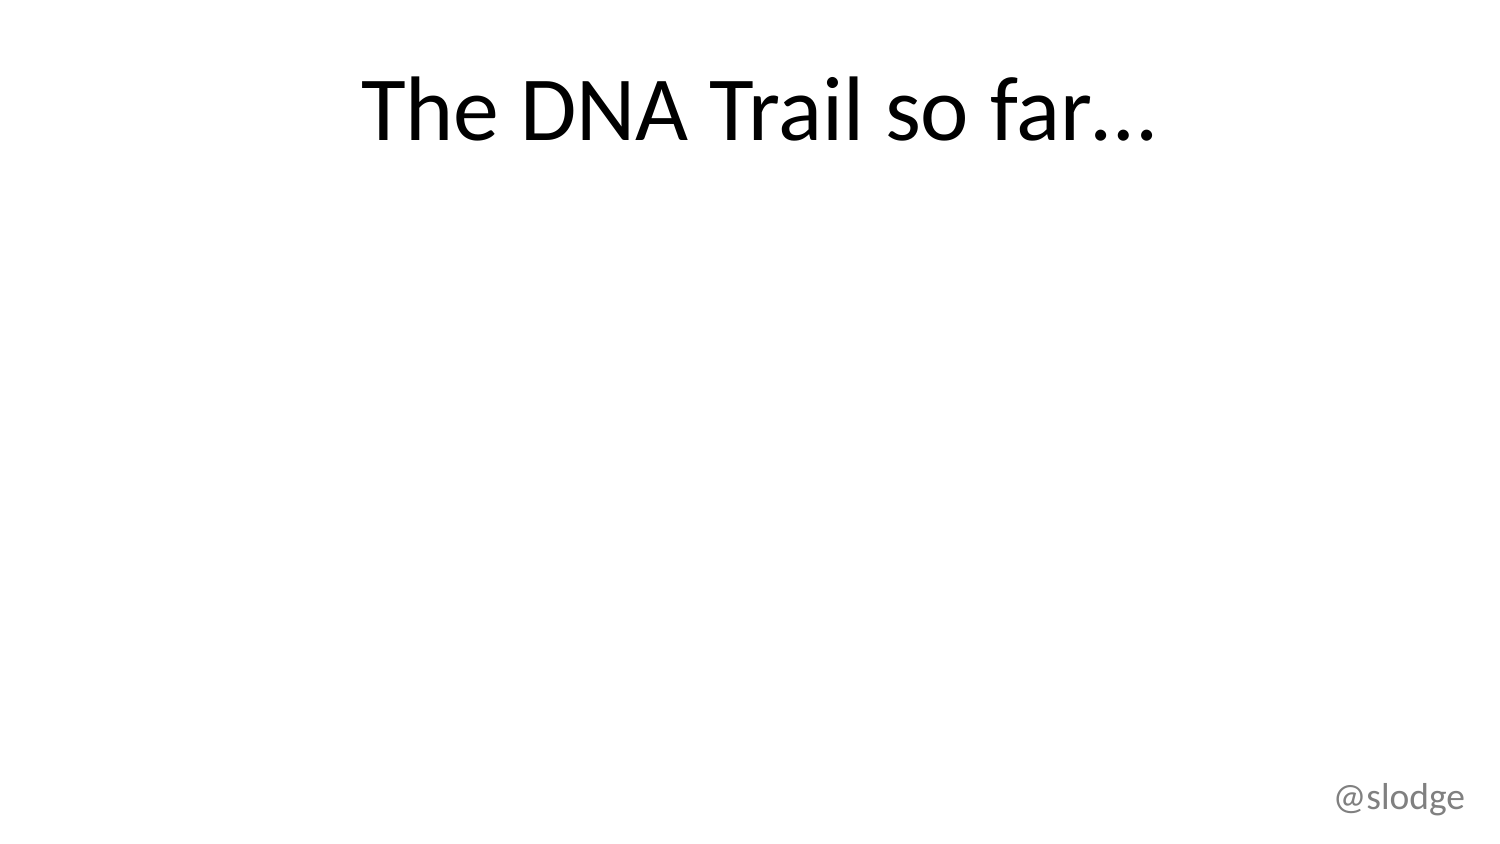

# The DNA Trail so far…

v1
INPC
DataBinding

.iOS
.Android
.WP
Nov ’11
to
Mar ‘12

v2
PCLs
Plugins

.WinStore
.Wpf
Apr ’12
to
Oct ‘12

v3
‘Clean’
CoreCross

.Mac
Nov ’12
to
Jun ‘13

ViewModel++

Binding++

Async++

Patterns++

AutoViews…